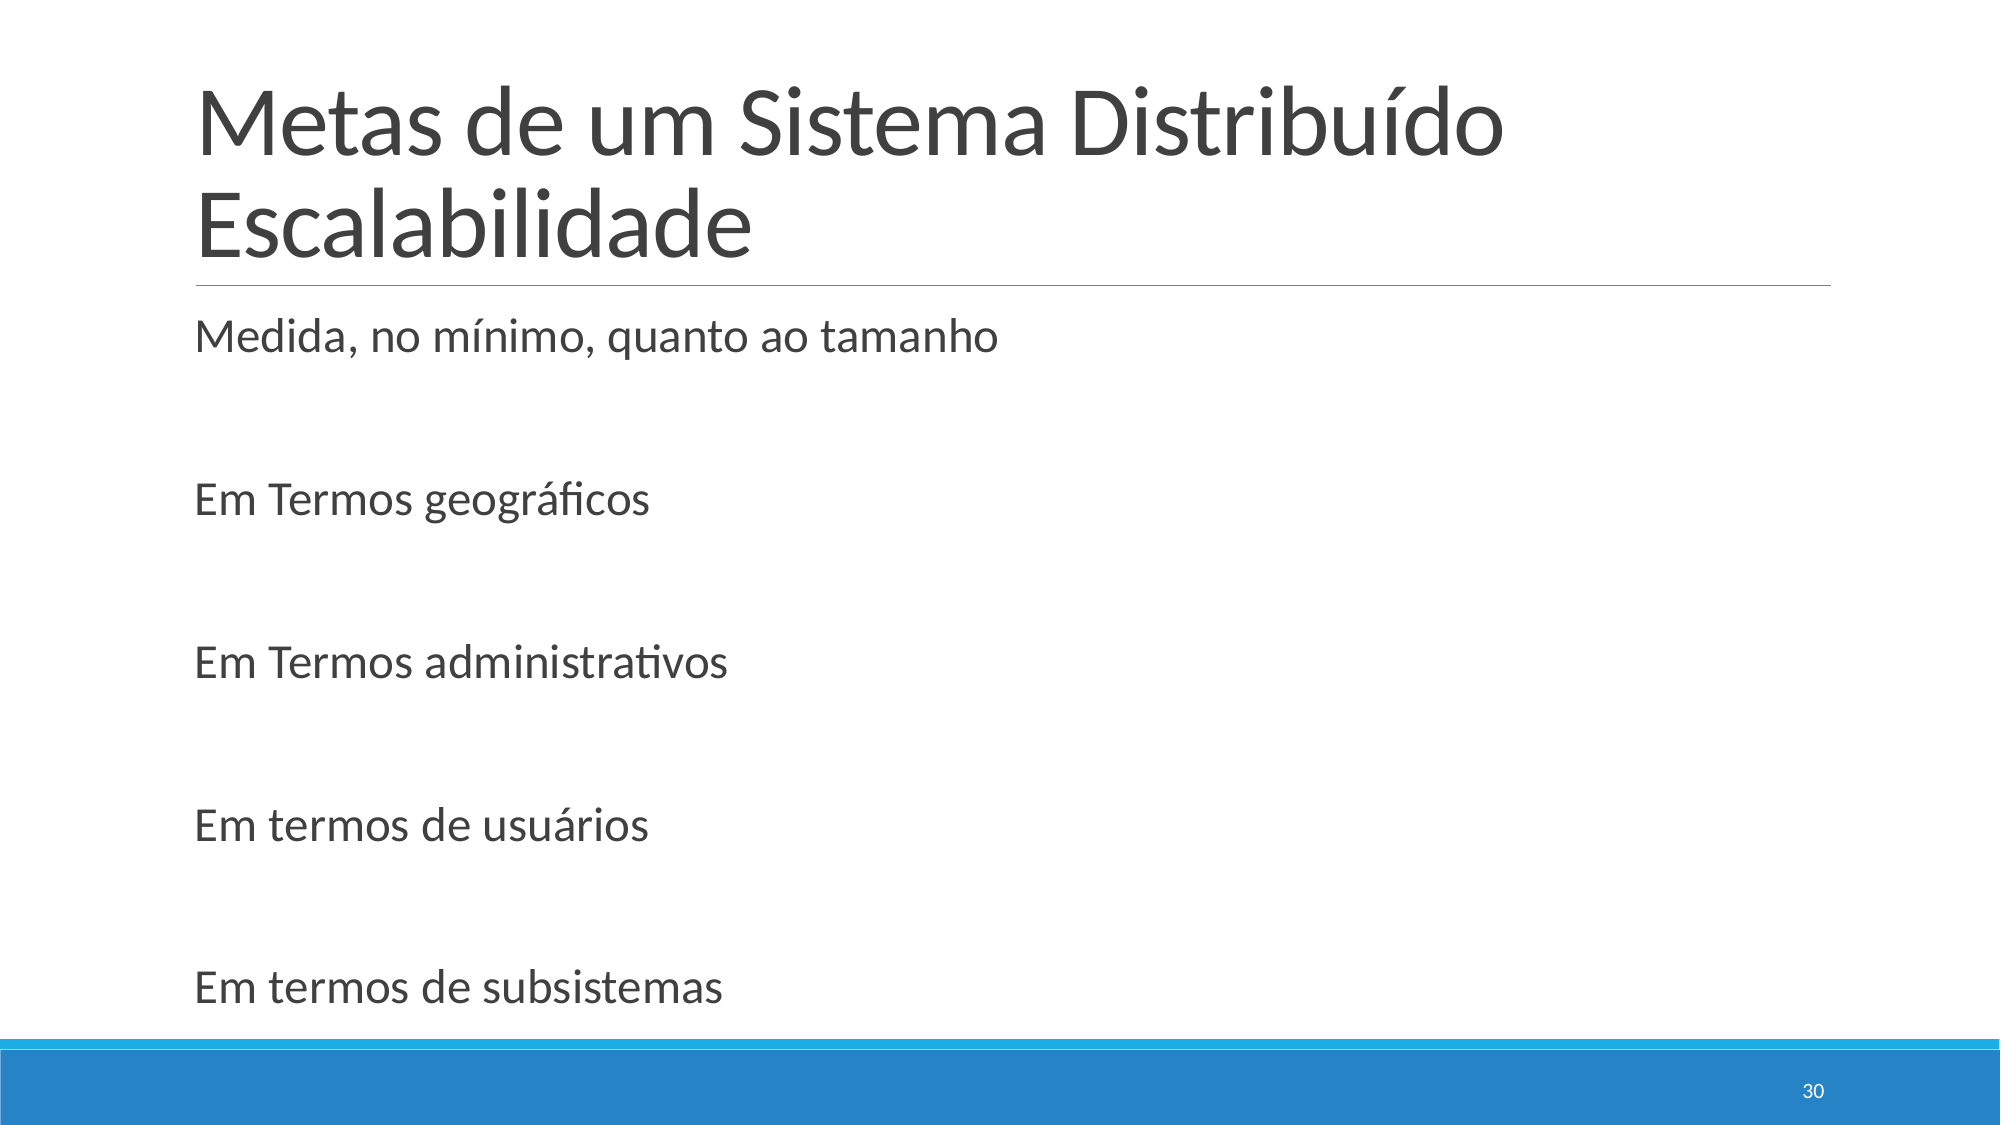

# Metas de um Sistema Distribuído Escalabilidade
Medida, no mínimo, quanto ao tamanho

Em Termos geográficos

Em Termos administrativos

Em termos de usuários

Em termos de subsistemas
30